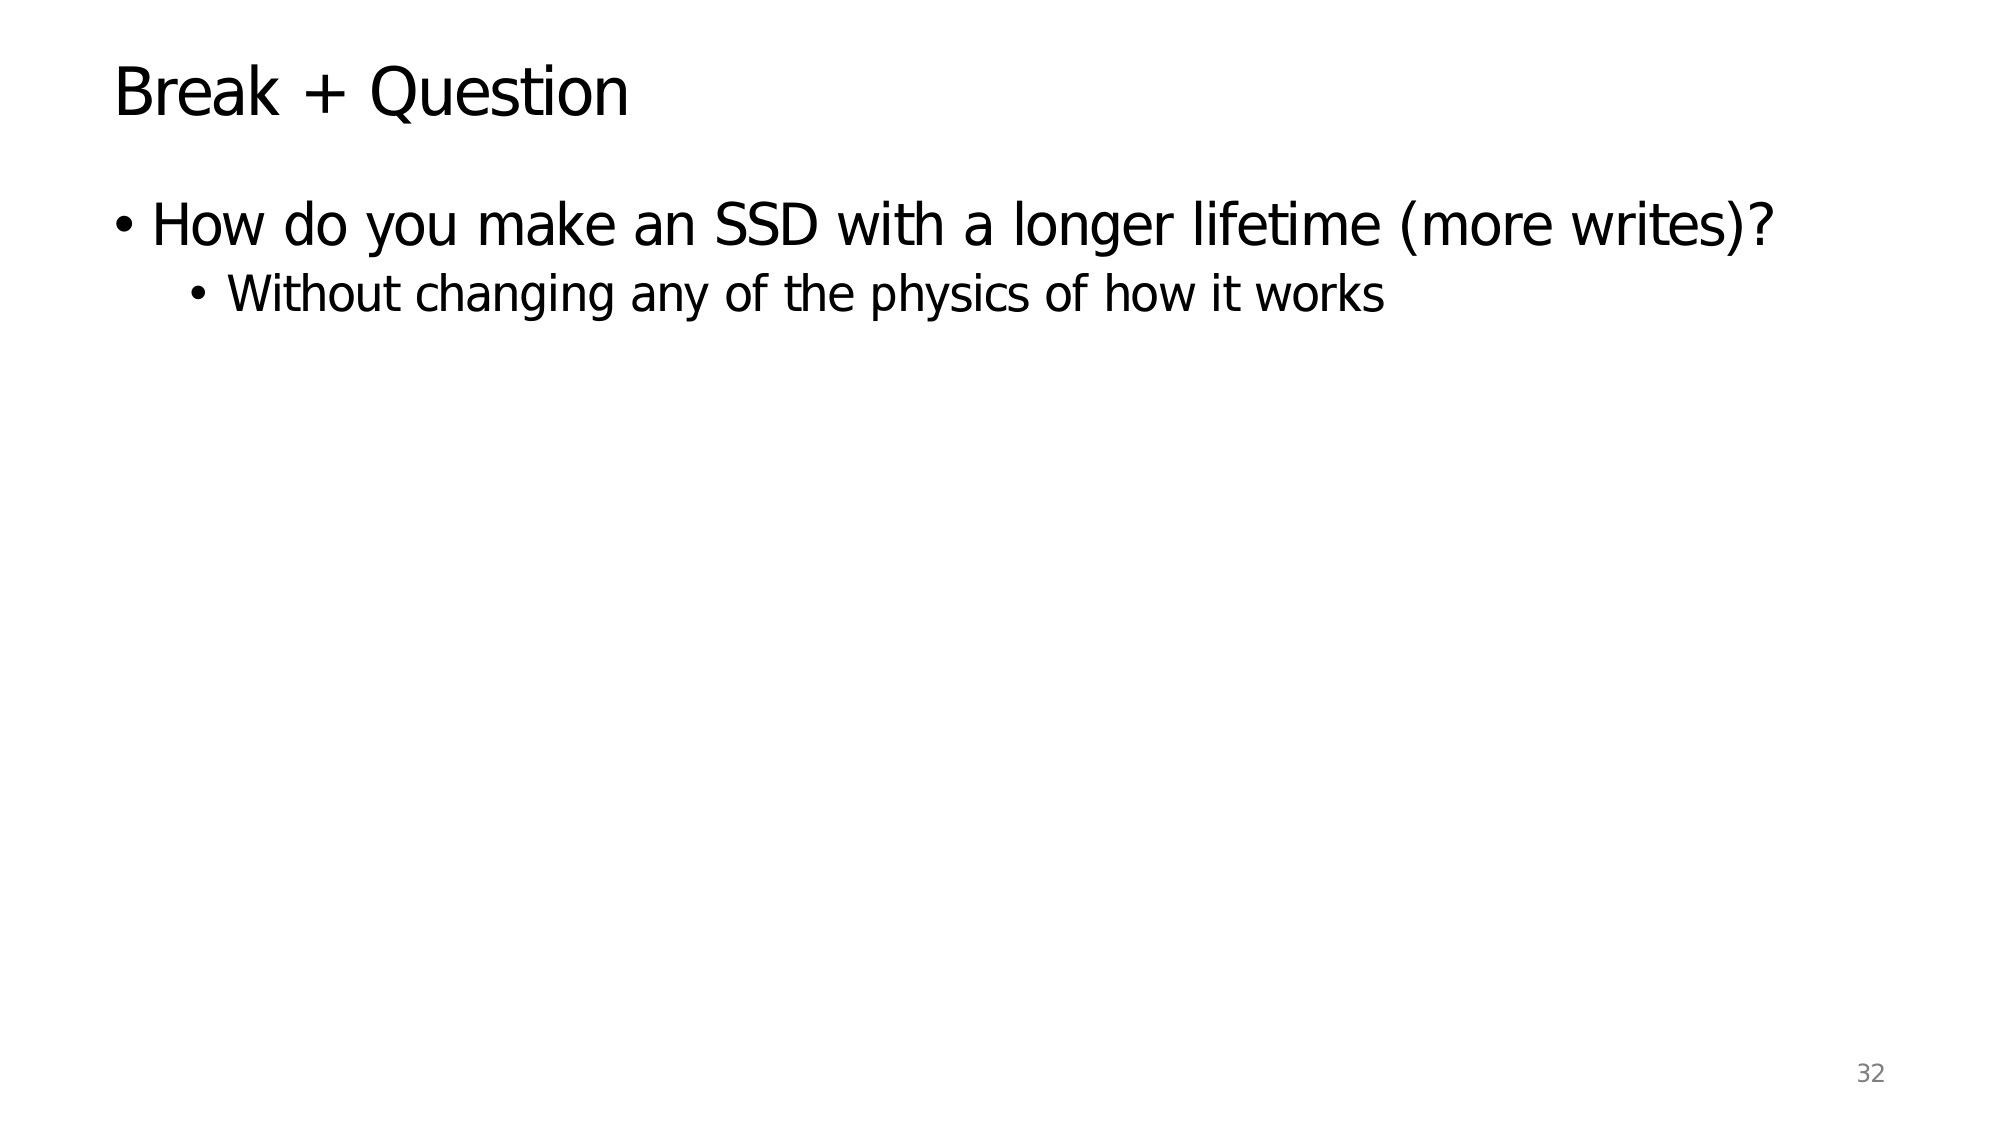

# Break + Question
How do you make an SSD with a longer lifetime (more writes)?
Without changing any of the physics of how it works
32